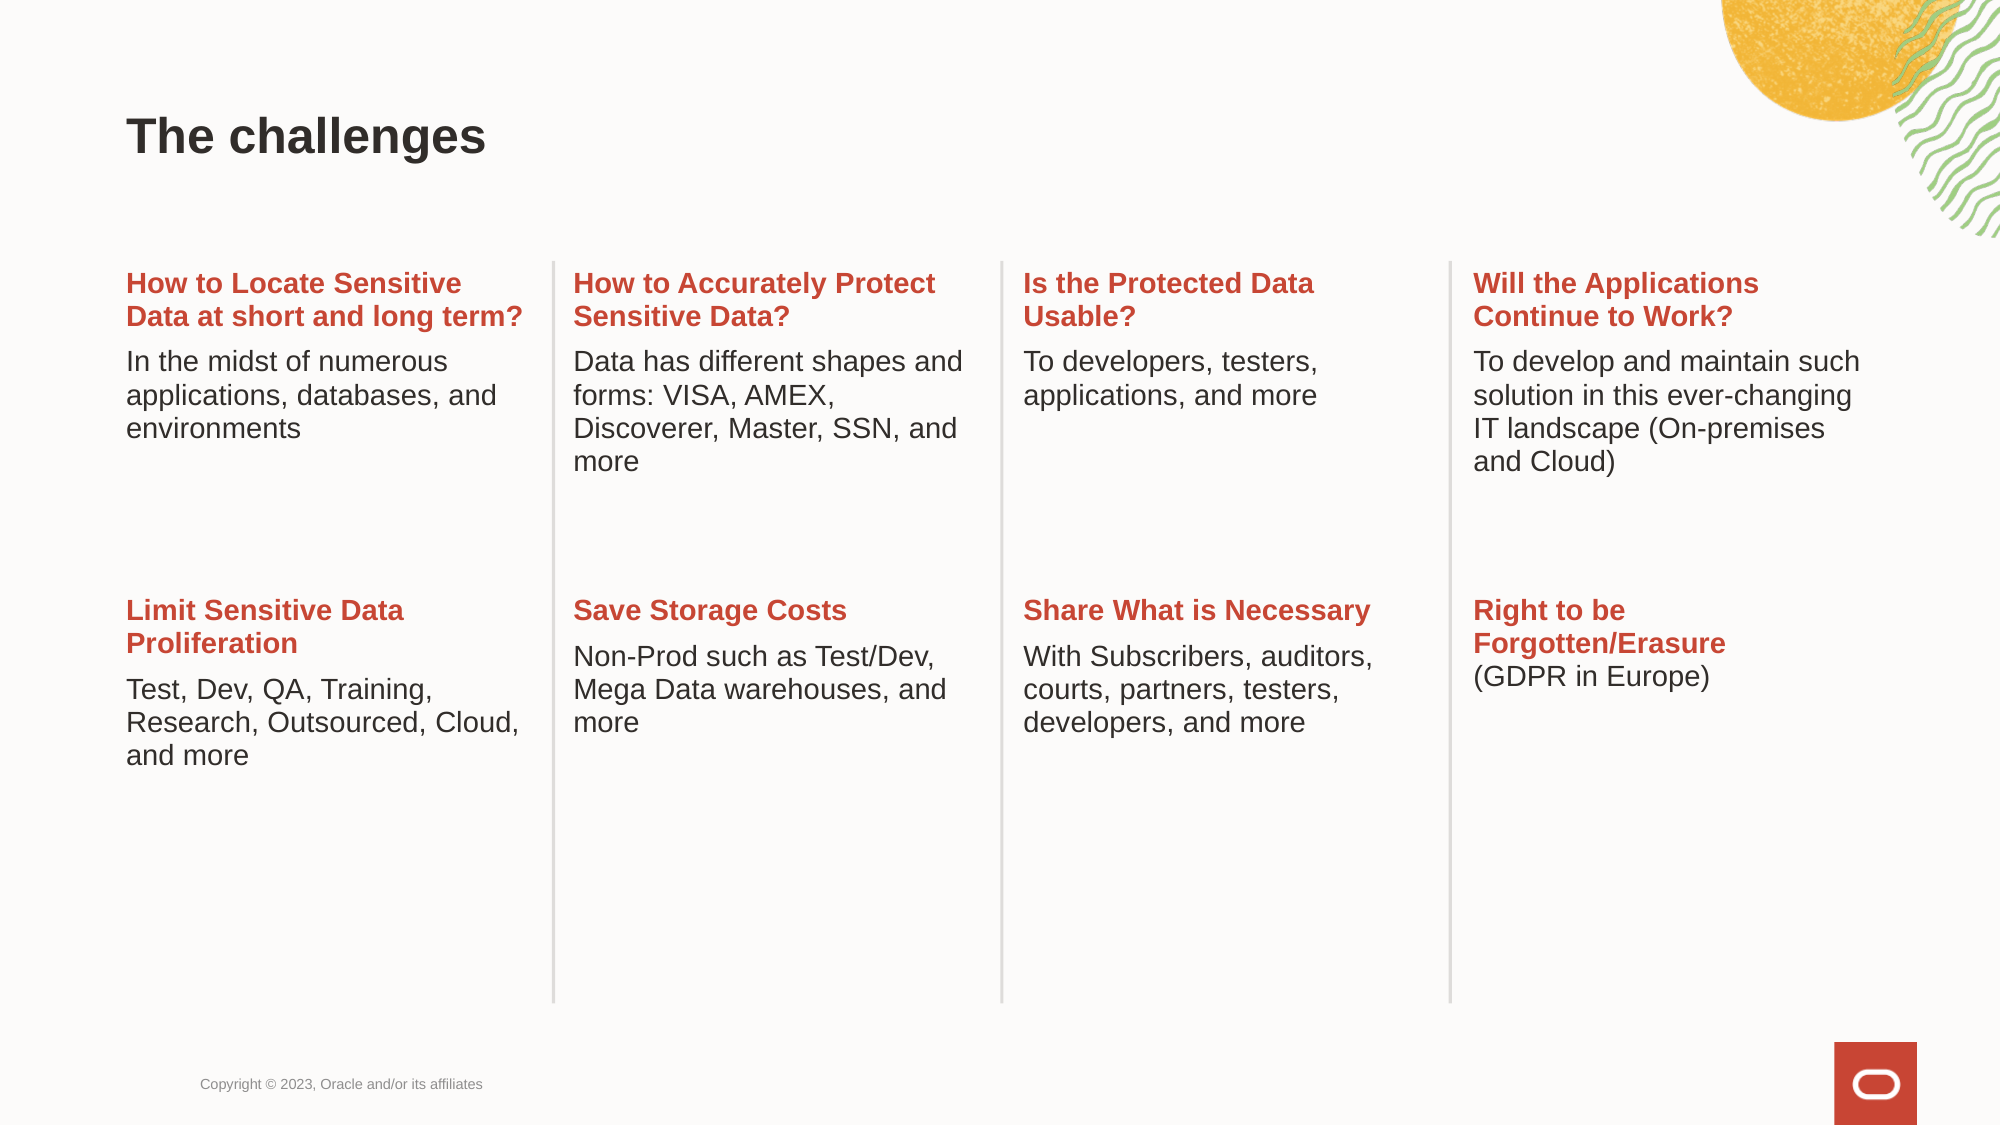

# The challenges

How to Locate Sensitive Data at short and long term?
In the midst of numerous applications, databases, and environments
How to Accurately Protect Sensitive Data?
Data has different shapes and forms: VISA, AMEX, Discoverer, Master, SSN, and more
Is the Protected Data Usable?
To developers, testers, applications, and more
Will the Applications Continue to Work?
To develop and maintain such solution in this ever-changing IT landscape (On-premises and Cloud)
Limit Sensitive Data Proliferation
Test, Dev, QA, Training, Research, Outsourced, Cloud, and more
Save Storage Costs
Non-Prod such as Test/Dev, Mega Data warehouses, and more
Share What is Necessary
With Subscribers, auditors, courts, partners, testers, developers, and more
Right to be Forgotten/Erasure
(GDPR in Europe)
Copyright © 2023, Oracle and/or its affiliates